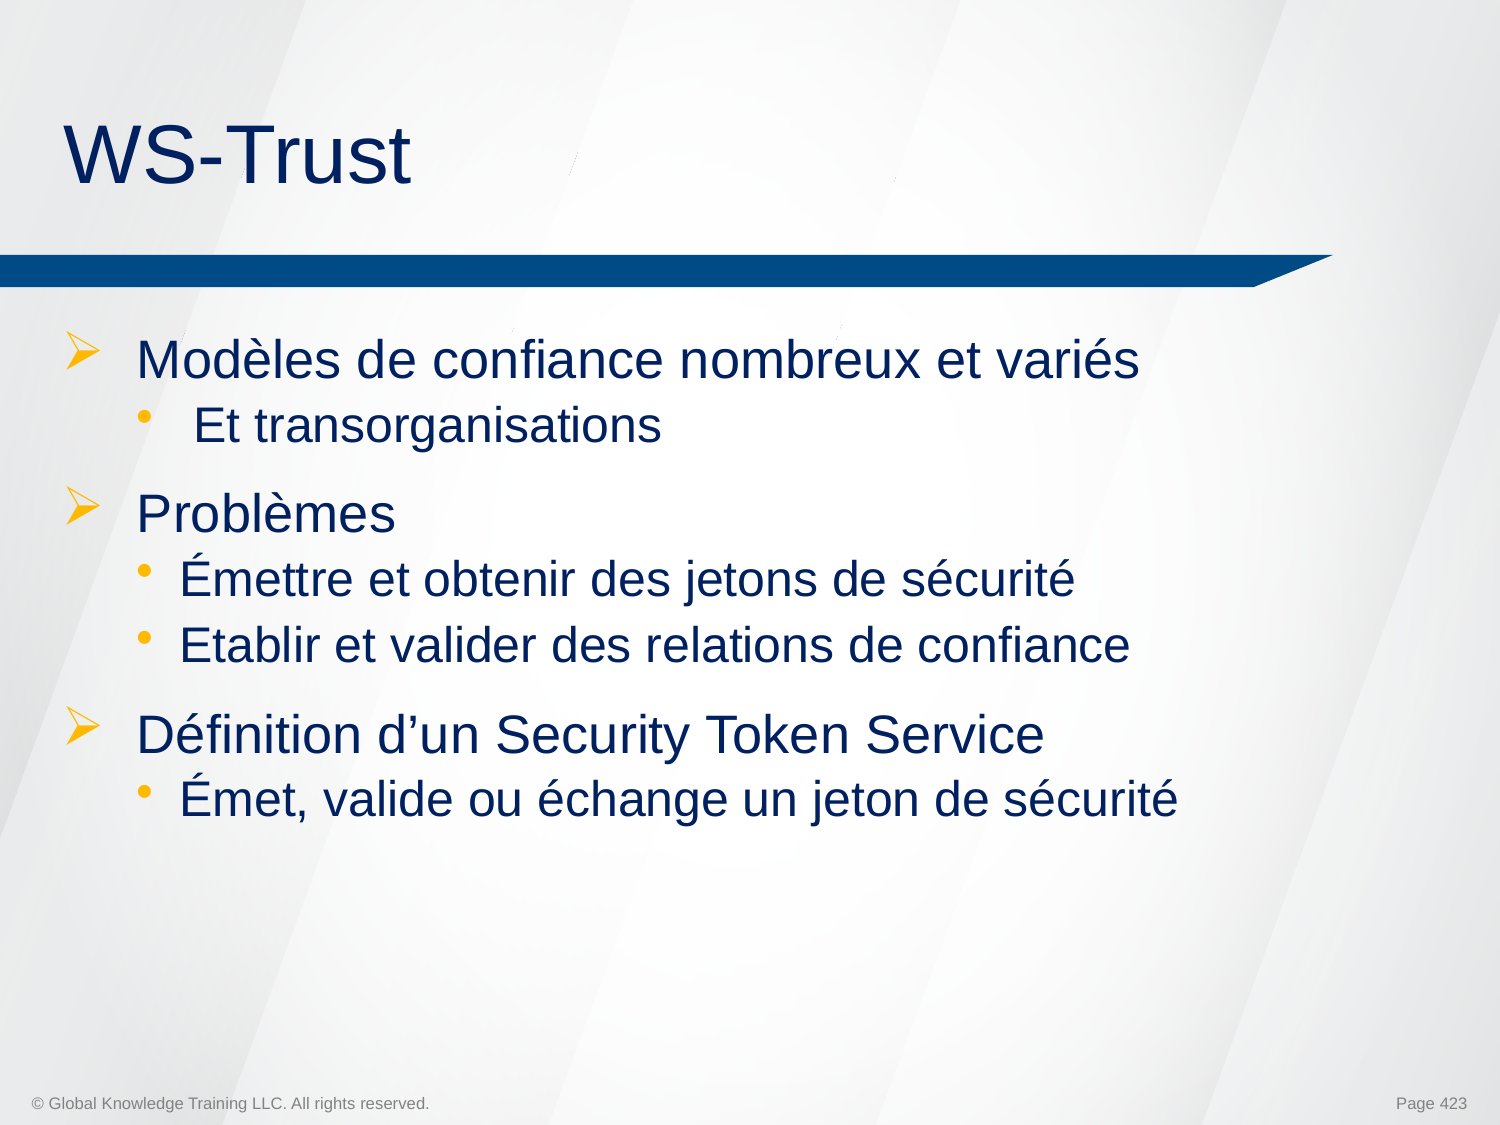

# WS-Trust
Modèles de confiance nombreux et variés
 Et transorganisations
Problèmes
Émettre et obtenir des jetons de sécurité
Etablir et valider des relations de confiance
Définition d’un Security Token Service
Émet, valide ou échange un jeton de sécurité